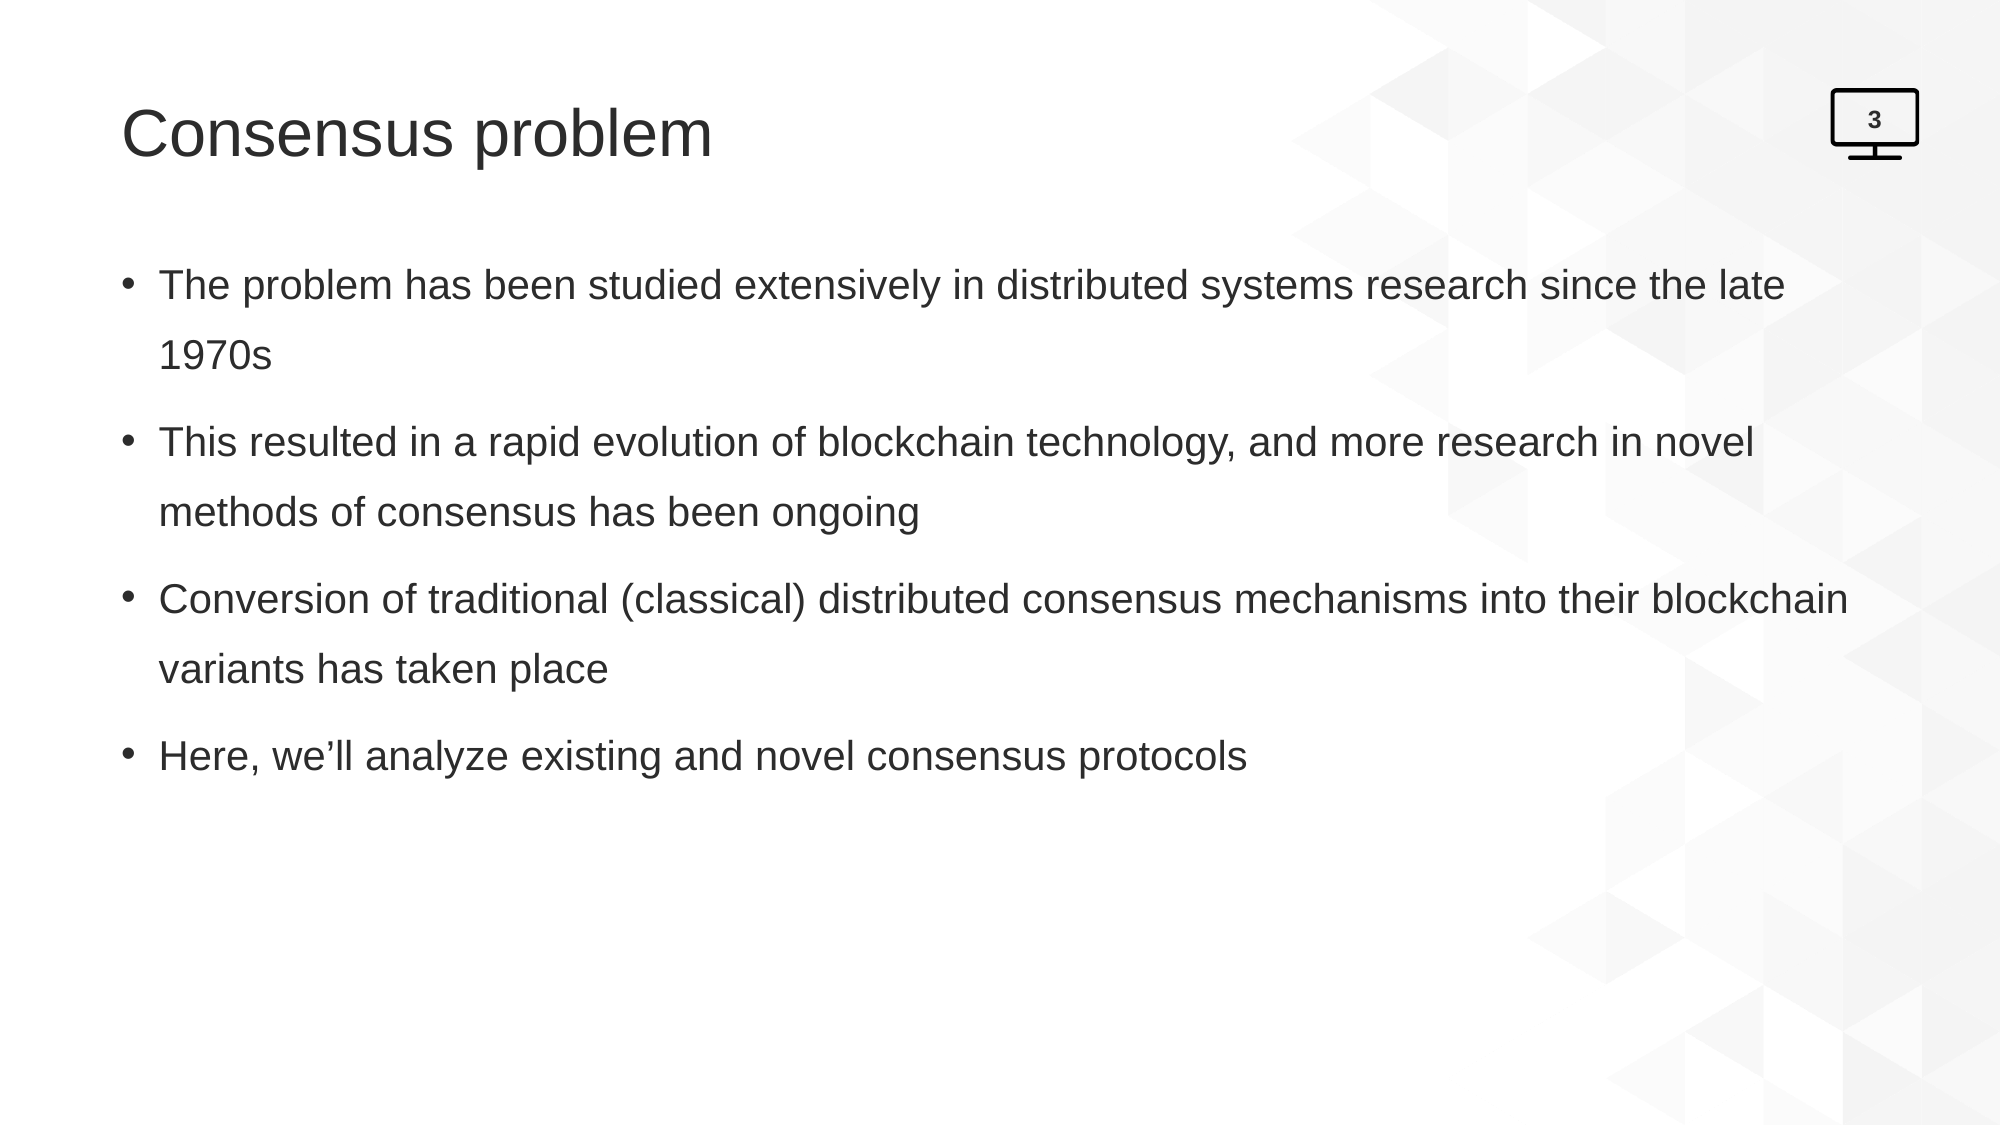

# Consensus problem
3
The problem has been studied extensively in distributed systems research since the late 1970s
This resulted in a rapid evolution of blockchain technology, and more research in novel methods of consensus has been ongoing
Conversion of traditional (classical) distributed consensus mechanisms into their blockchain variants has taken place
Here, we’ll analyze existing and novel consensus protocols